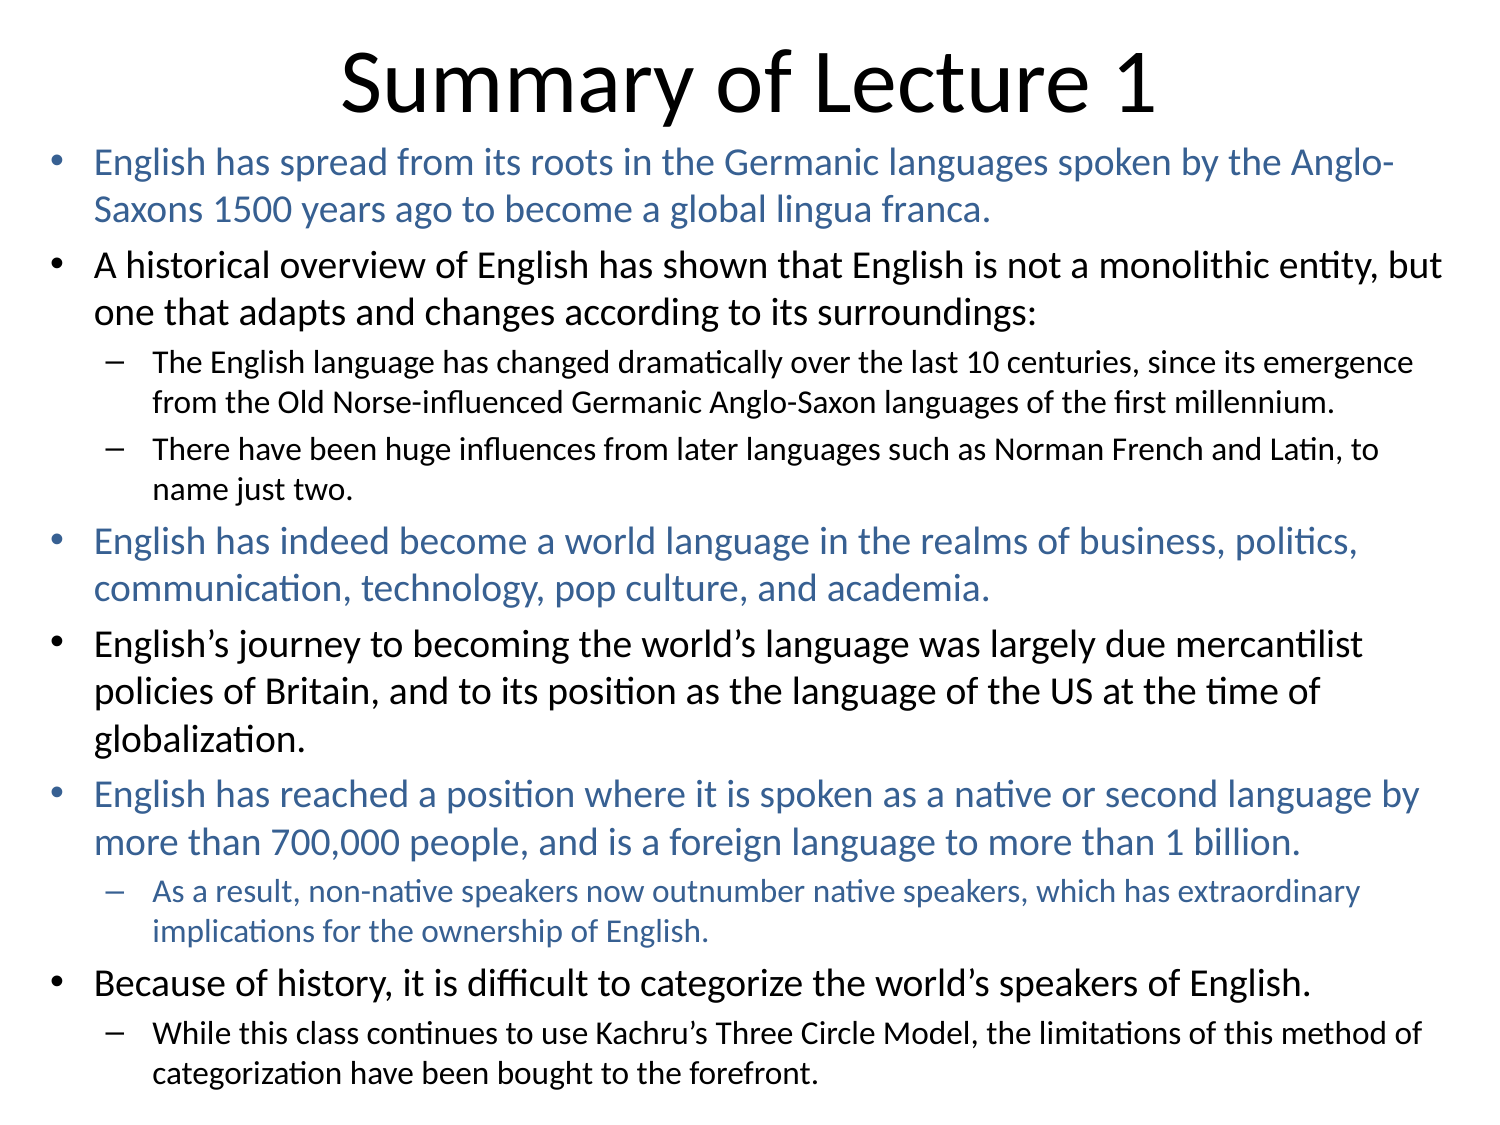

# Summary of Lecture 1
English has spread from its roots in the Germanic languages spoken by the Anglo-Saxons 1500 years ago to become a global lingua franca.
A historical overview of English has shown that English is not a monolithic entity, but one that adapts and changes according to its surroundings:
The English language has changed dramatically over the last 10 centuries, since its emergence from the Old Norse-influenced Germanic Anglo-Saxon languages of the first millennium.
There have been huge influences from later languages such as Norman French and Latin, to name just two.
English has indeed become a world language in the realms of business, politics, communication, technology, pop culture, and academia.
English’s journey to becoming the world’s language was largely due mercantilist policies of Britain, and to its position as the language of the US at the time of globalization.
English has reached a position where it is spoken as a native or second language by more than 700,000 people, and is a foreign language to more than 1 billion.
As a result, non-native speakers now outnumber native speakers, which has extraordinary implications for the ownership of English.
Because of history, it is difficult to categorize the world’s speakers of English.
While this class continues to use Kachru’s Three Circle Model, the limitations of this method of categorization have been bought to the forefront.